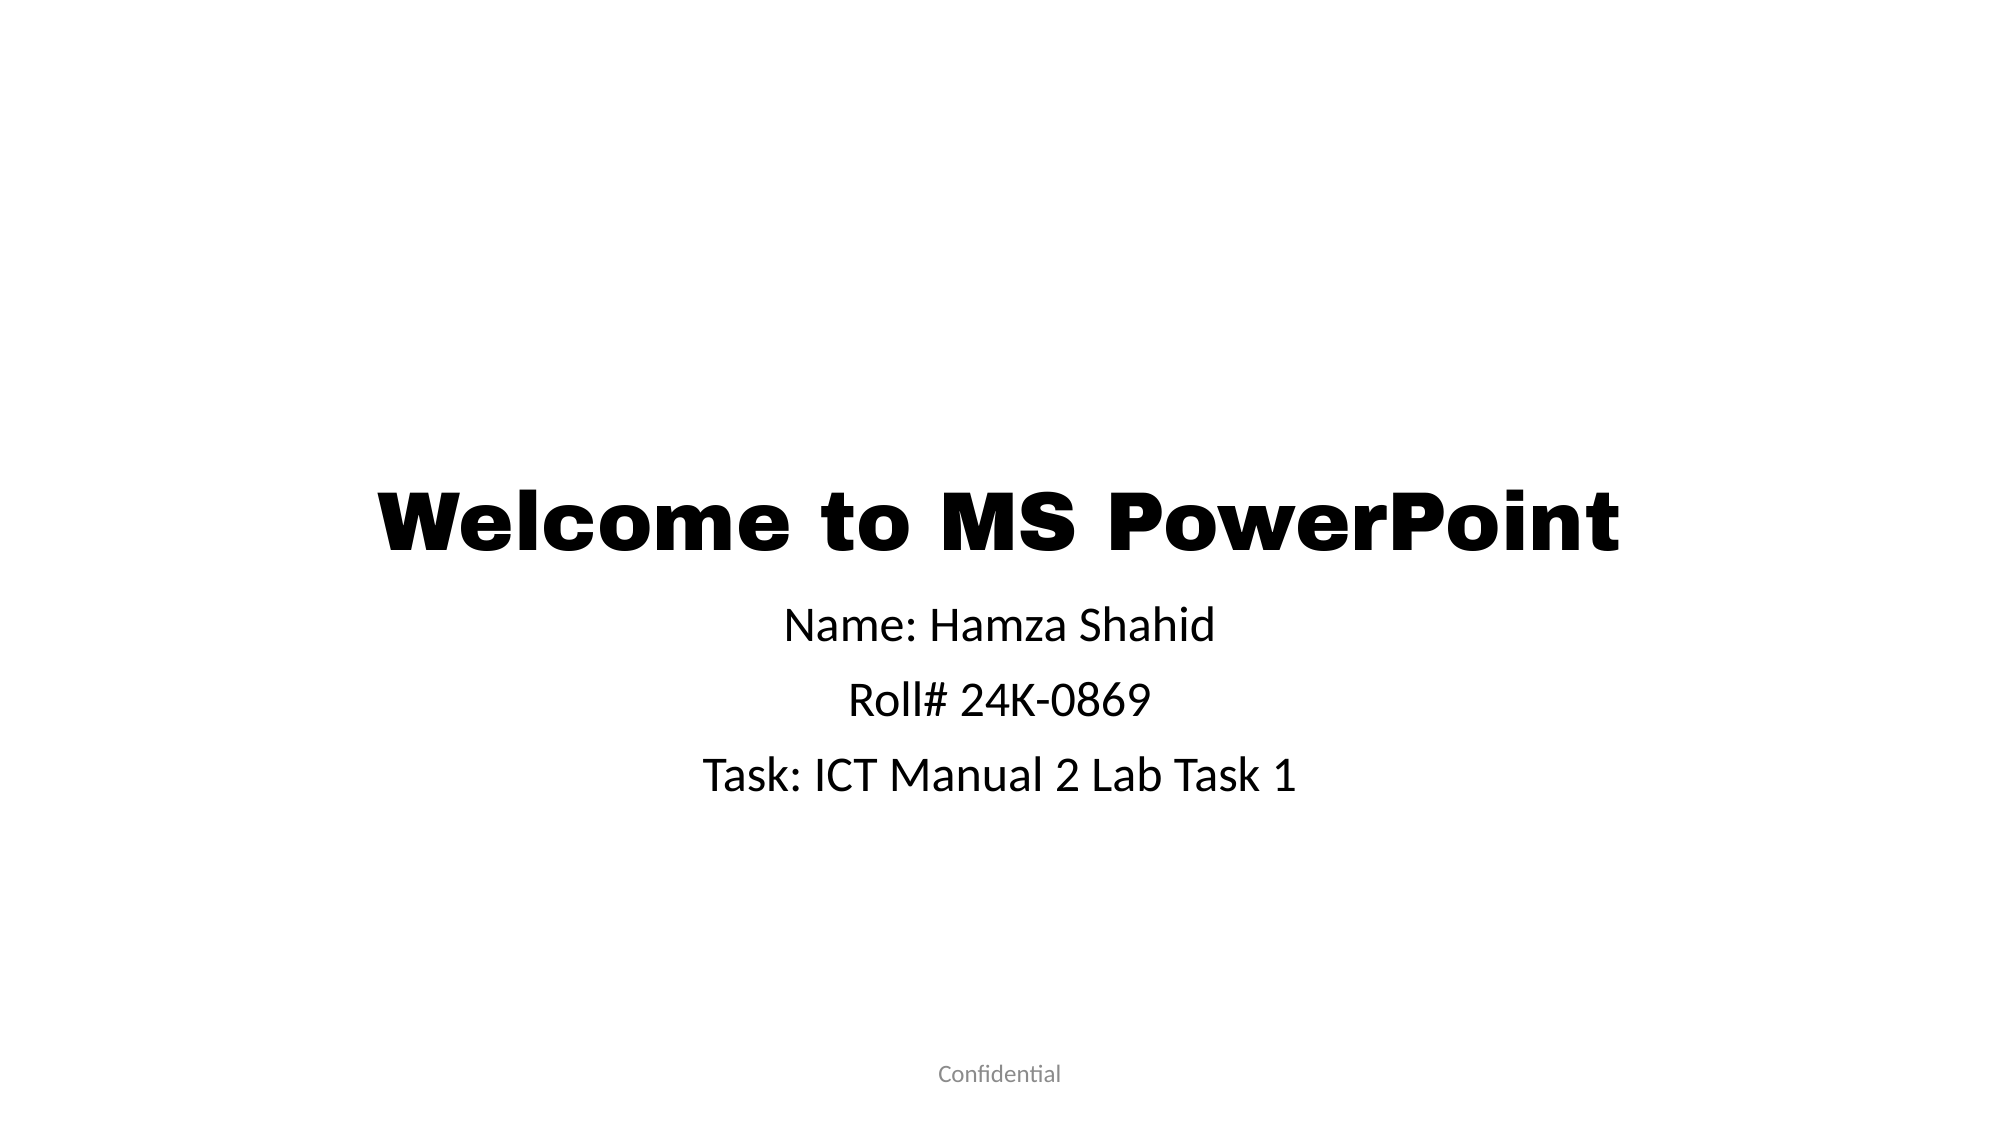

# Welcome to MS PowerPoint
Name: Hamza Shahid
Roll# 24K-0869
Task: ICT Manual 2 Lab Task 1
Confidential